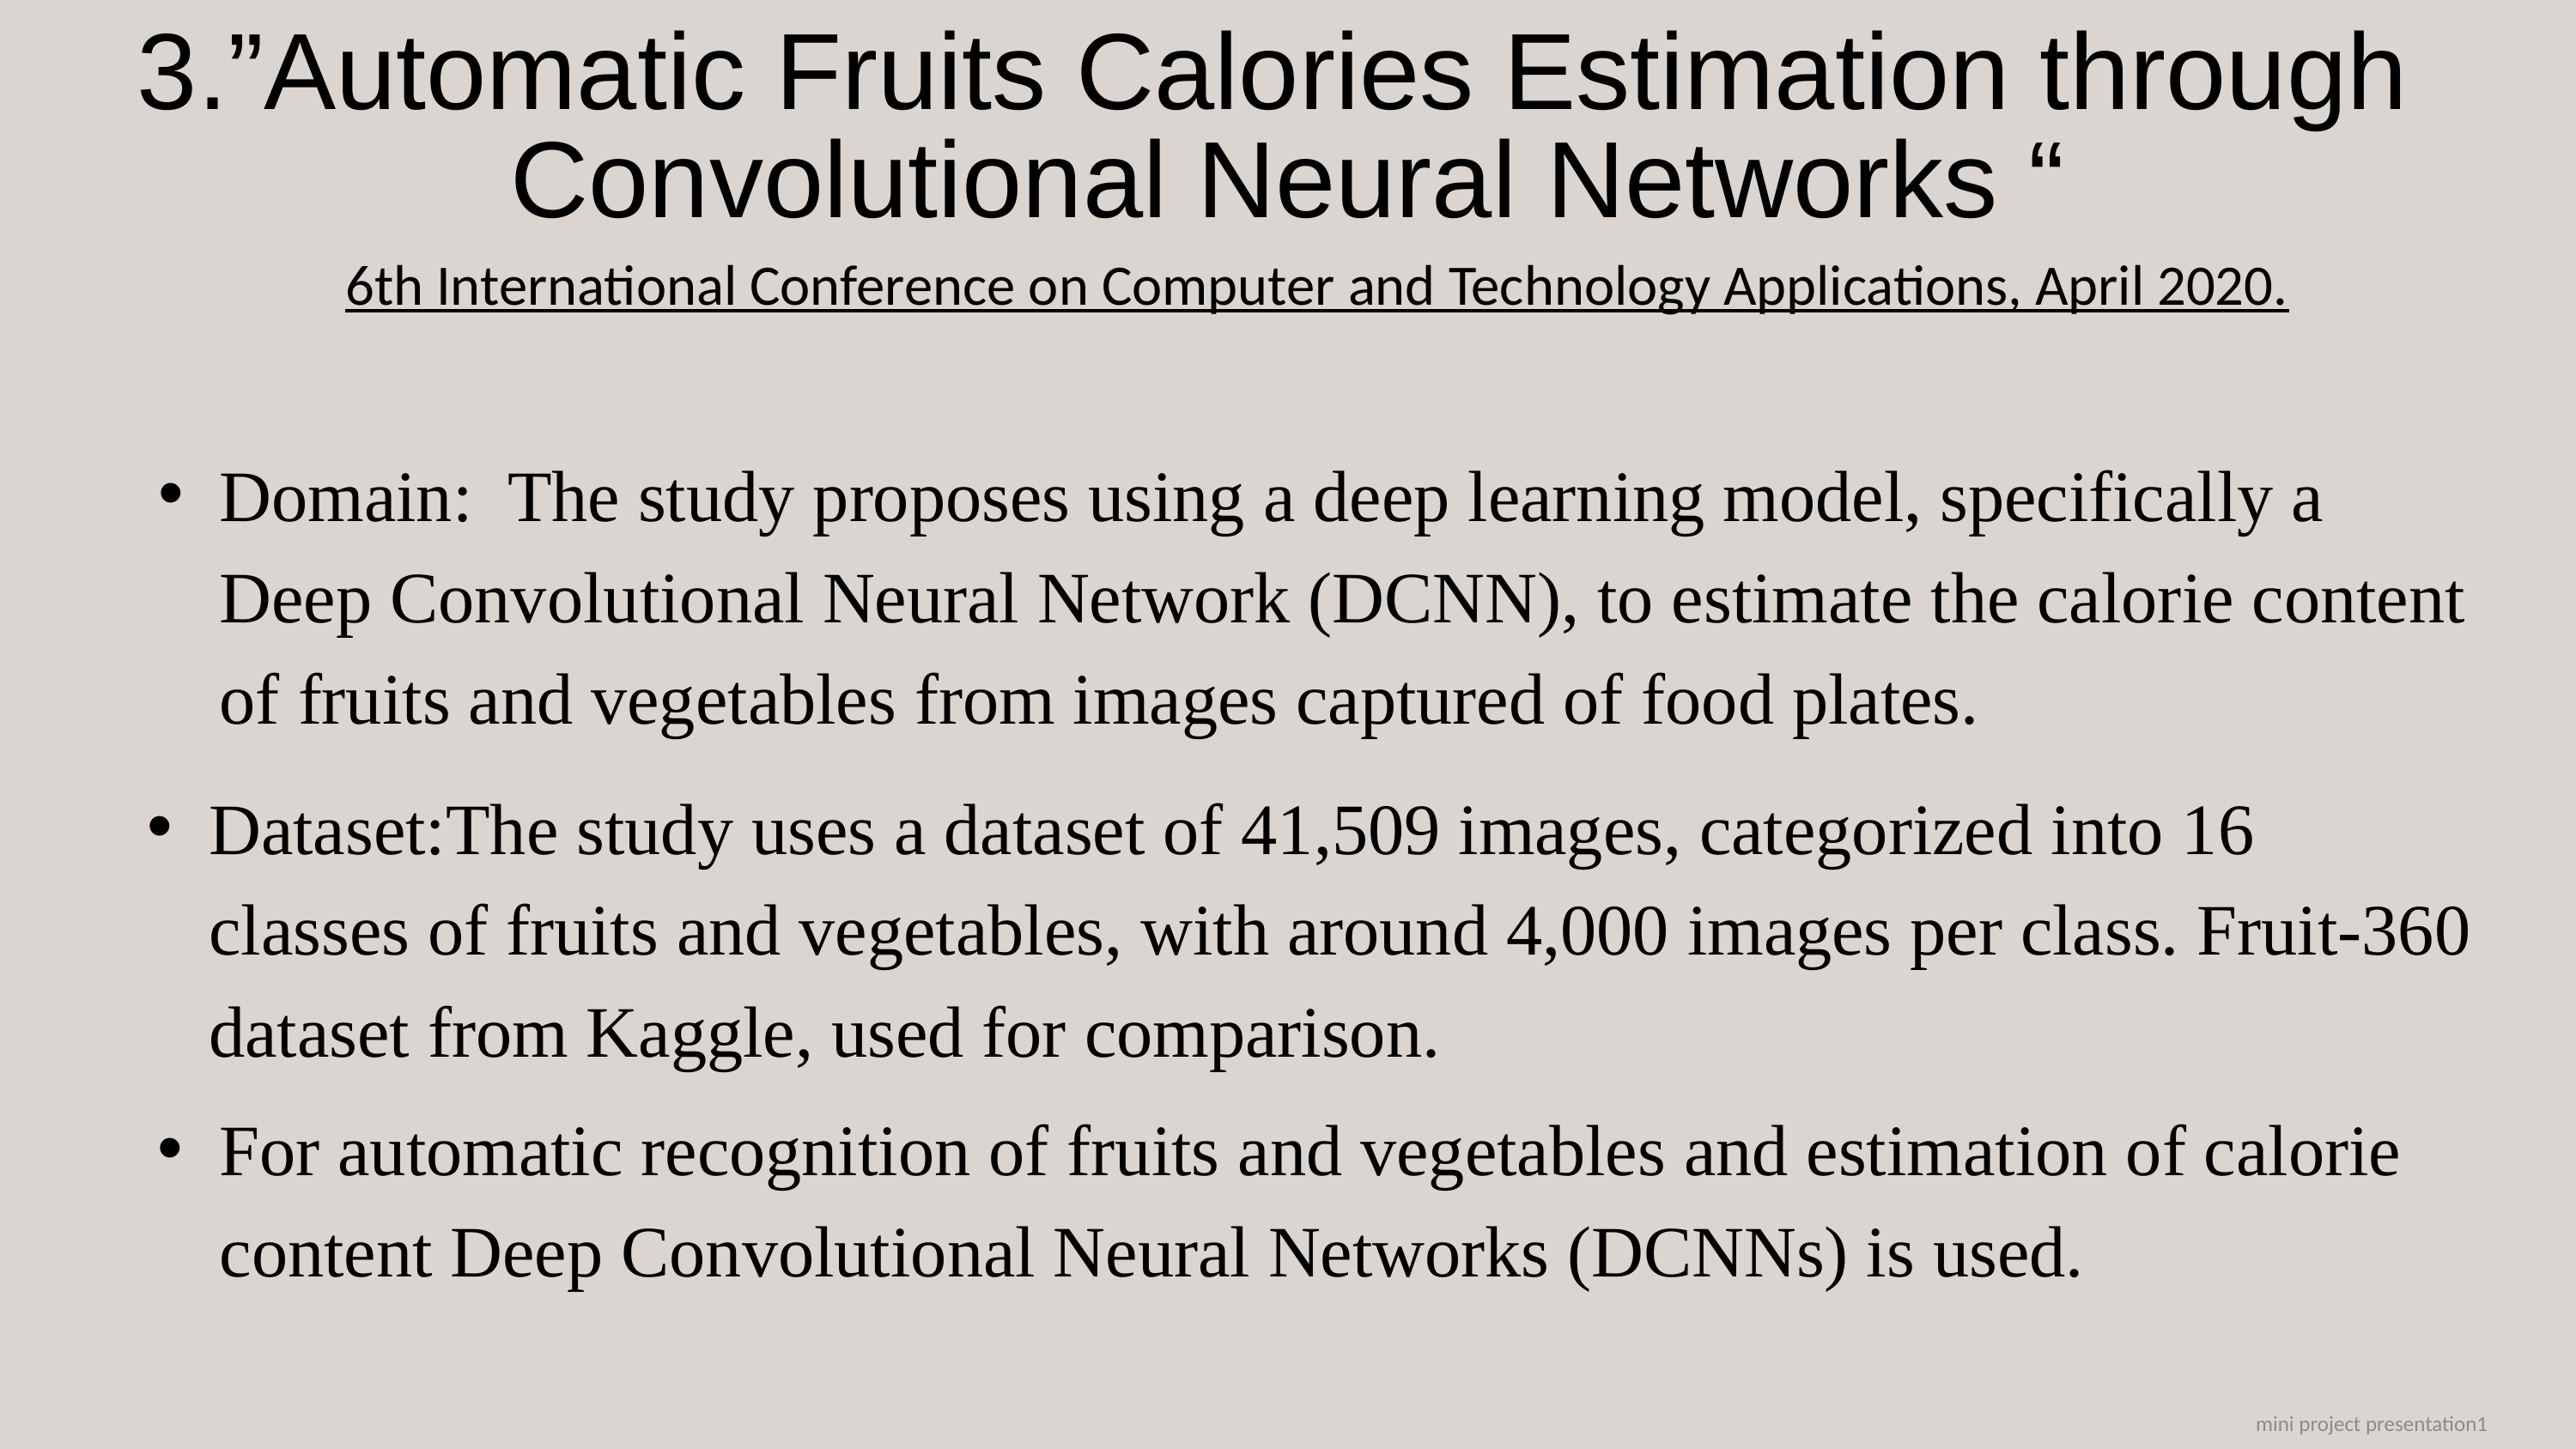

9
3.”Automatic Fruits Calories Estimation through
Convolutional Neural Networks “

6th International Conference on Computer and Technology Applications, April 2020.
Domain:  The study proposes using a deep learning model, specifically a Deep Convolutional Neural Network (DCNN), to estimate the calorie content of fruits and vegetables from images captured of food plates.
Dataset:The study uses a dataset of 41,509 images, categorized into 16 classes of fruits and vegetables, with around 4,000 images per class. Fruit-360 dataset from Kaggle, used for comparison.
For automatic recognition of fruits and vegetables and estimation of calorie content Deep Convolutional Neural Networks (DCNNs) is used.
mini project presentation1